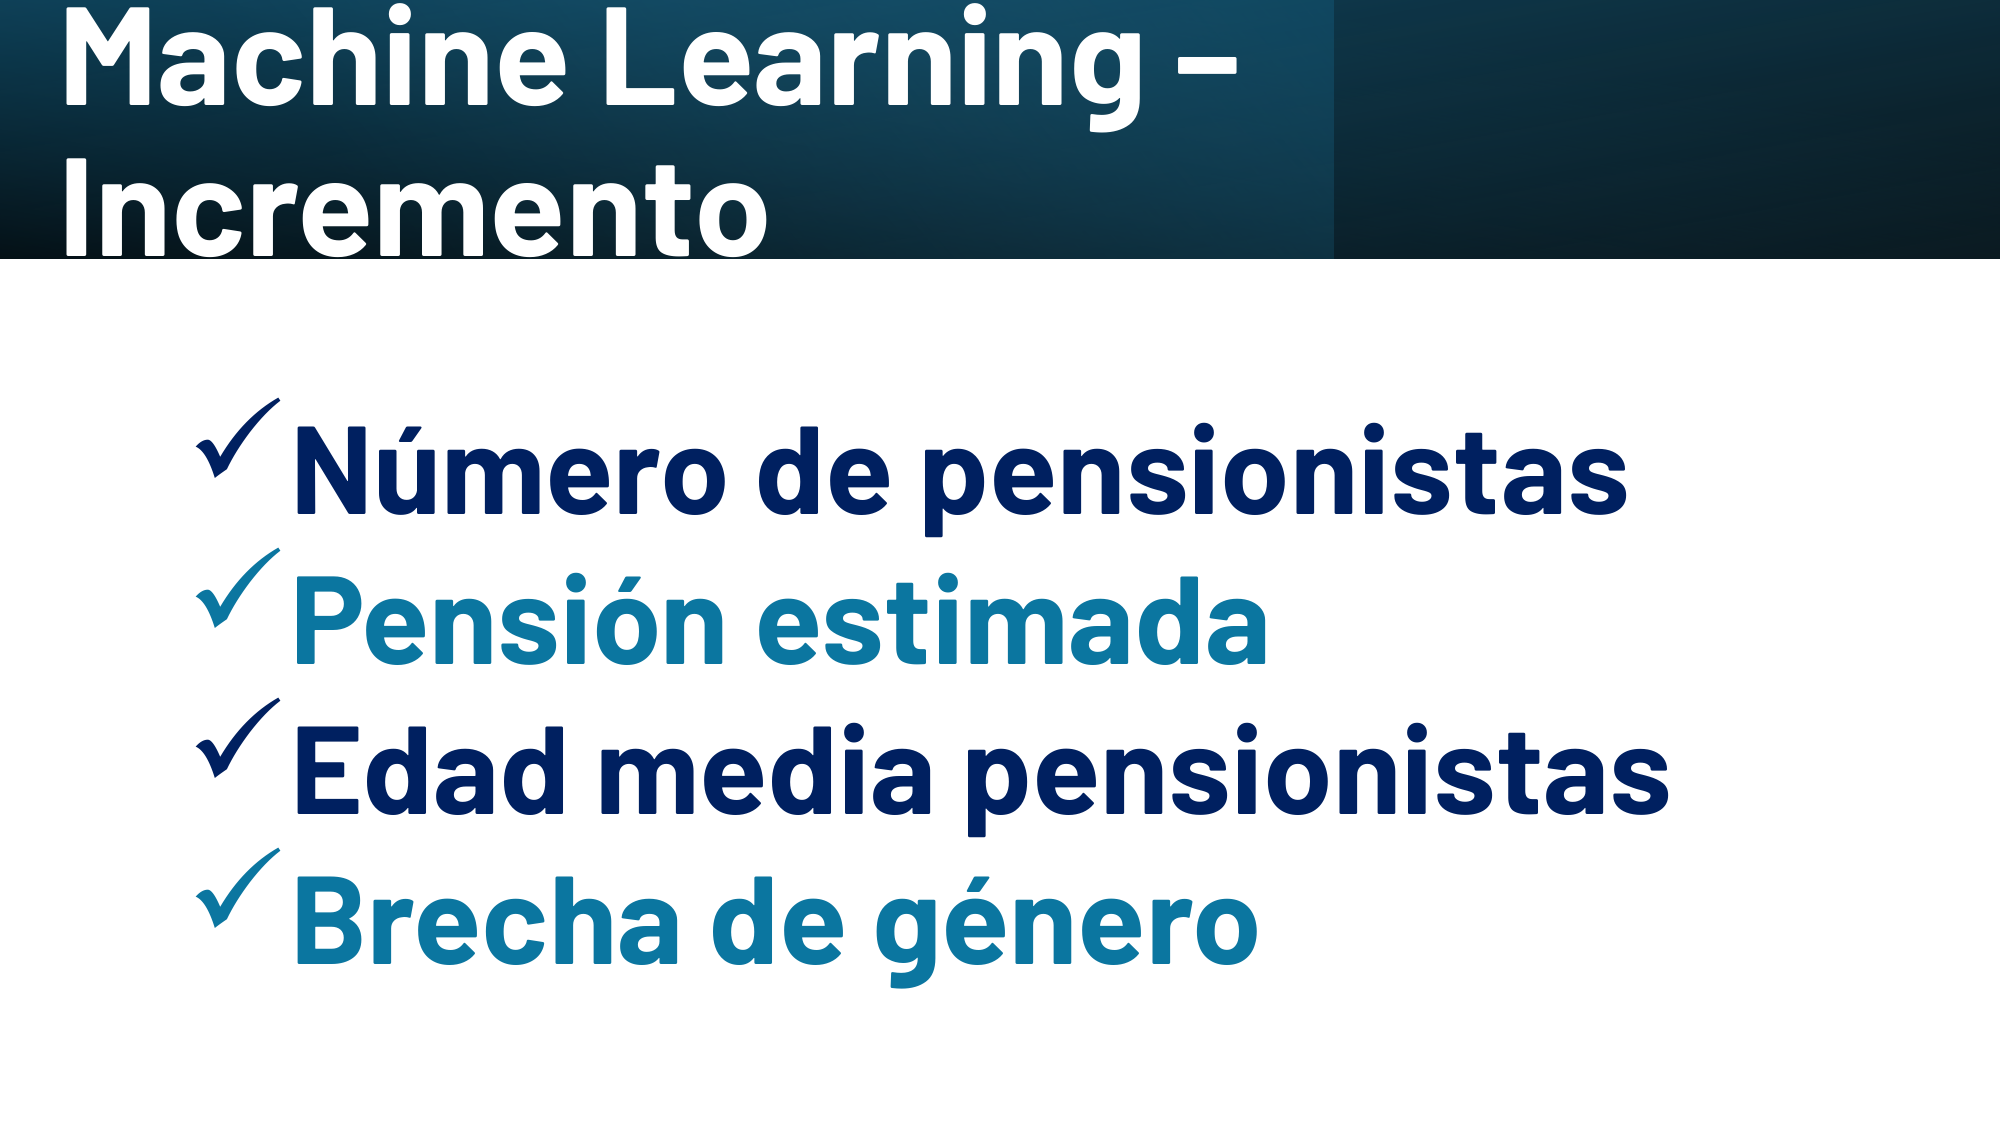

# Machine Learning – Incremento
Número de pensionistas
Pensión estimada
Edad media pensionistas
Brecha de género